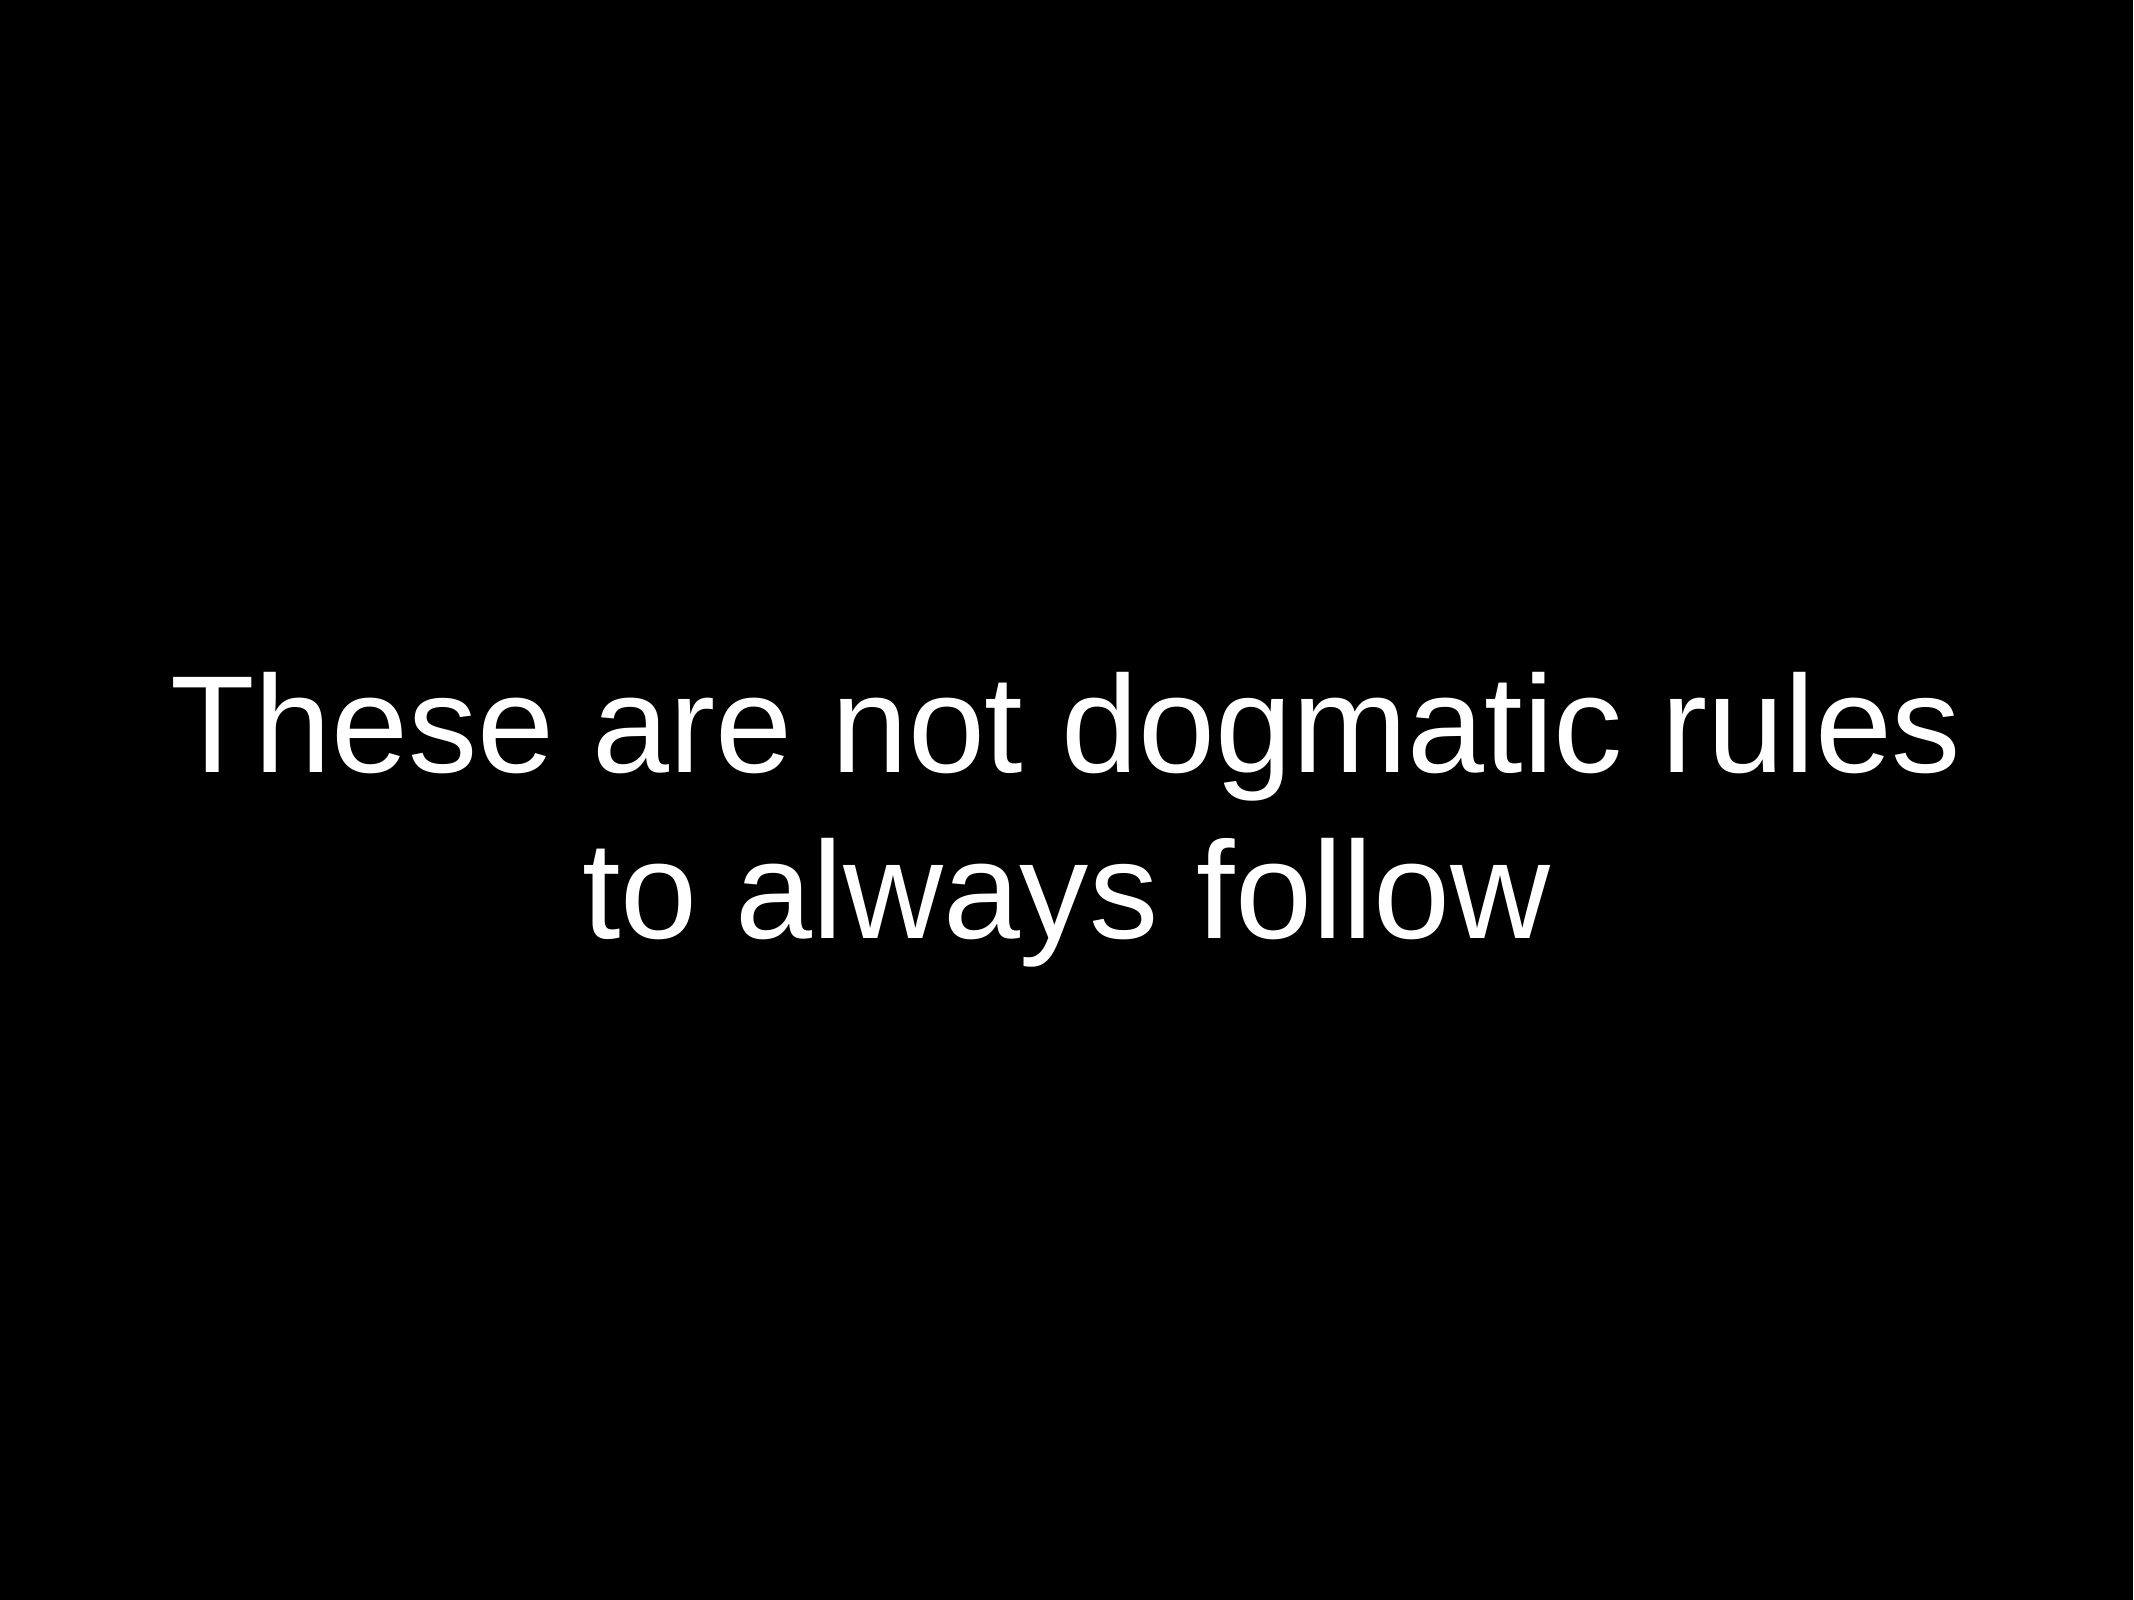

# These are not dogmatic rules to always follow